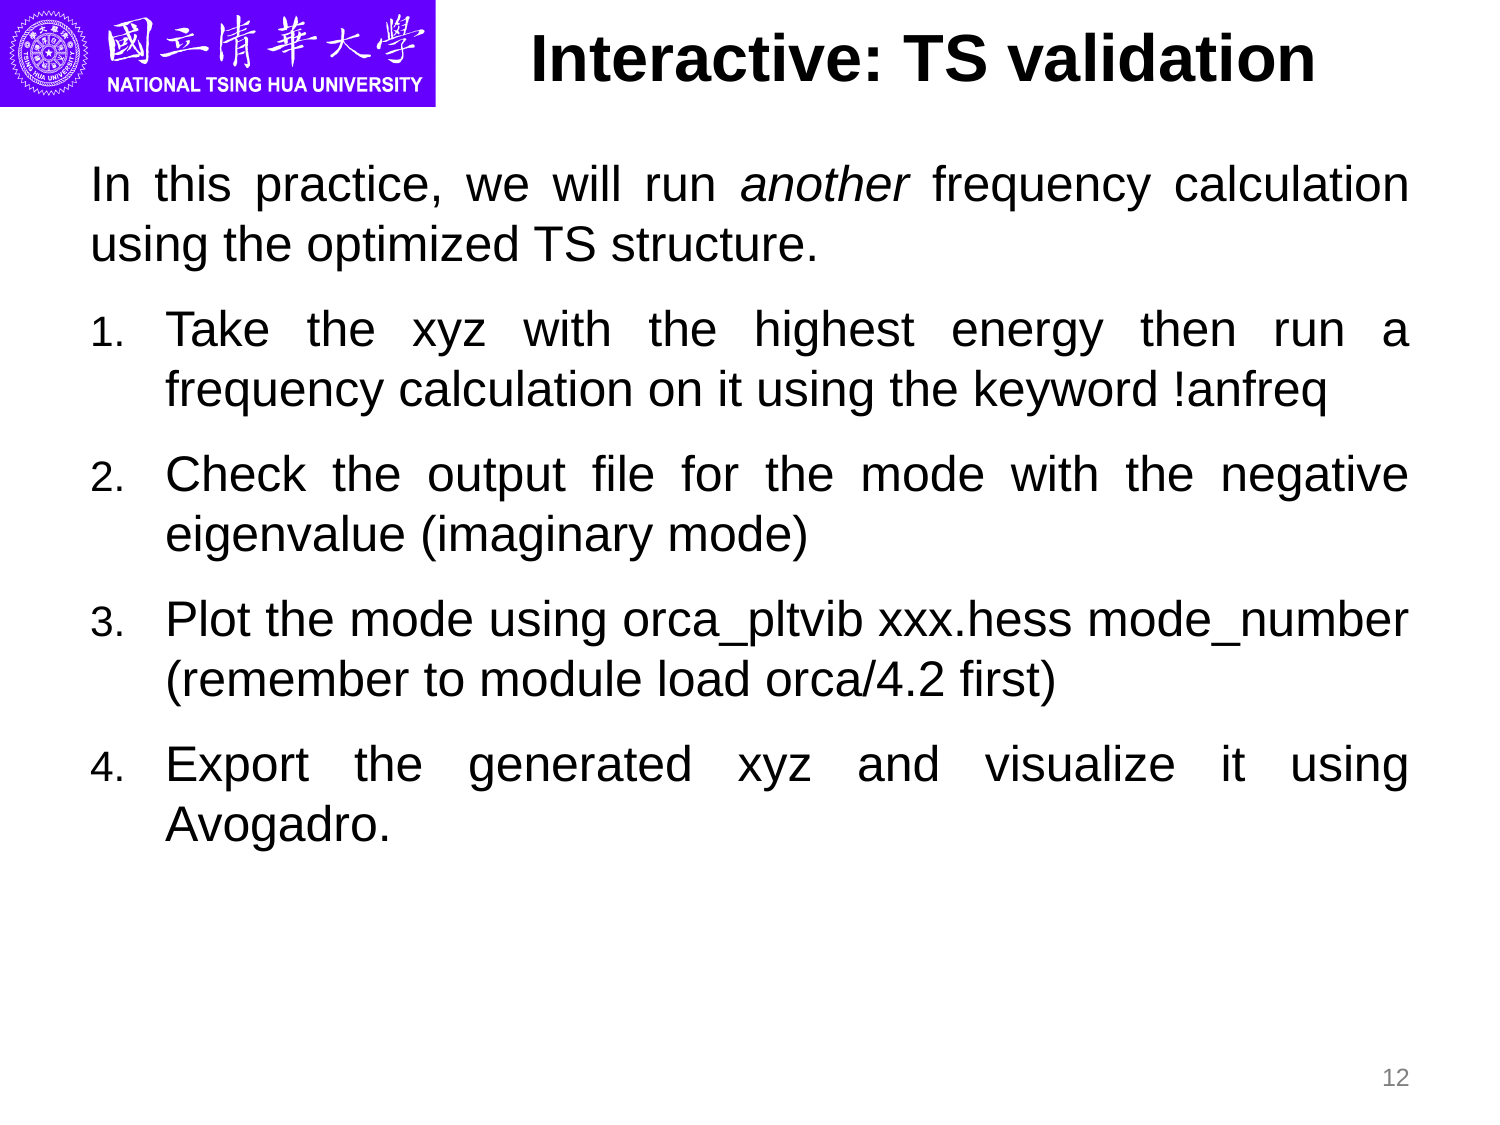

# Interactive: TS validation
In this practice, we will run another frequency calculation using the optimized TS structure.
Take the xyz with the highest energy then run a frequency calculation on it using the keyword !anfreq
Check the output file for the mode with the negative eigenvalue (imaginary mode)
Plot the mode using orca_pltvib xxx.hess mode_number (remember to module load orca/4.2 first)
Export the generated xyz and visualize it using Avogadro.
12